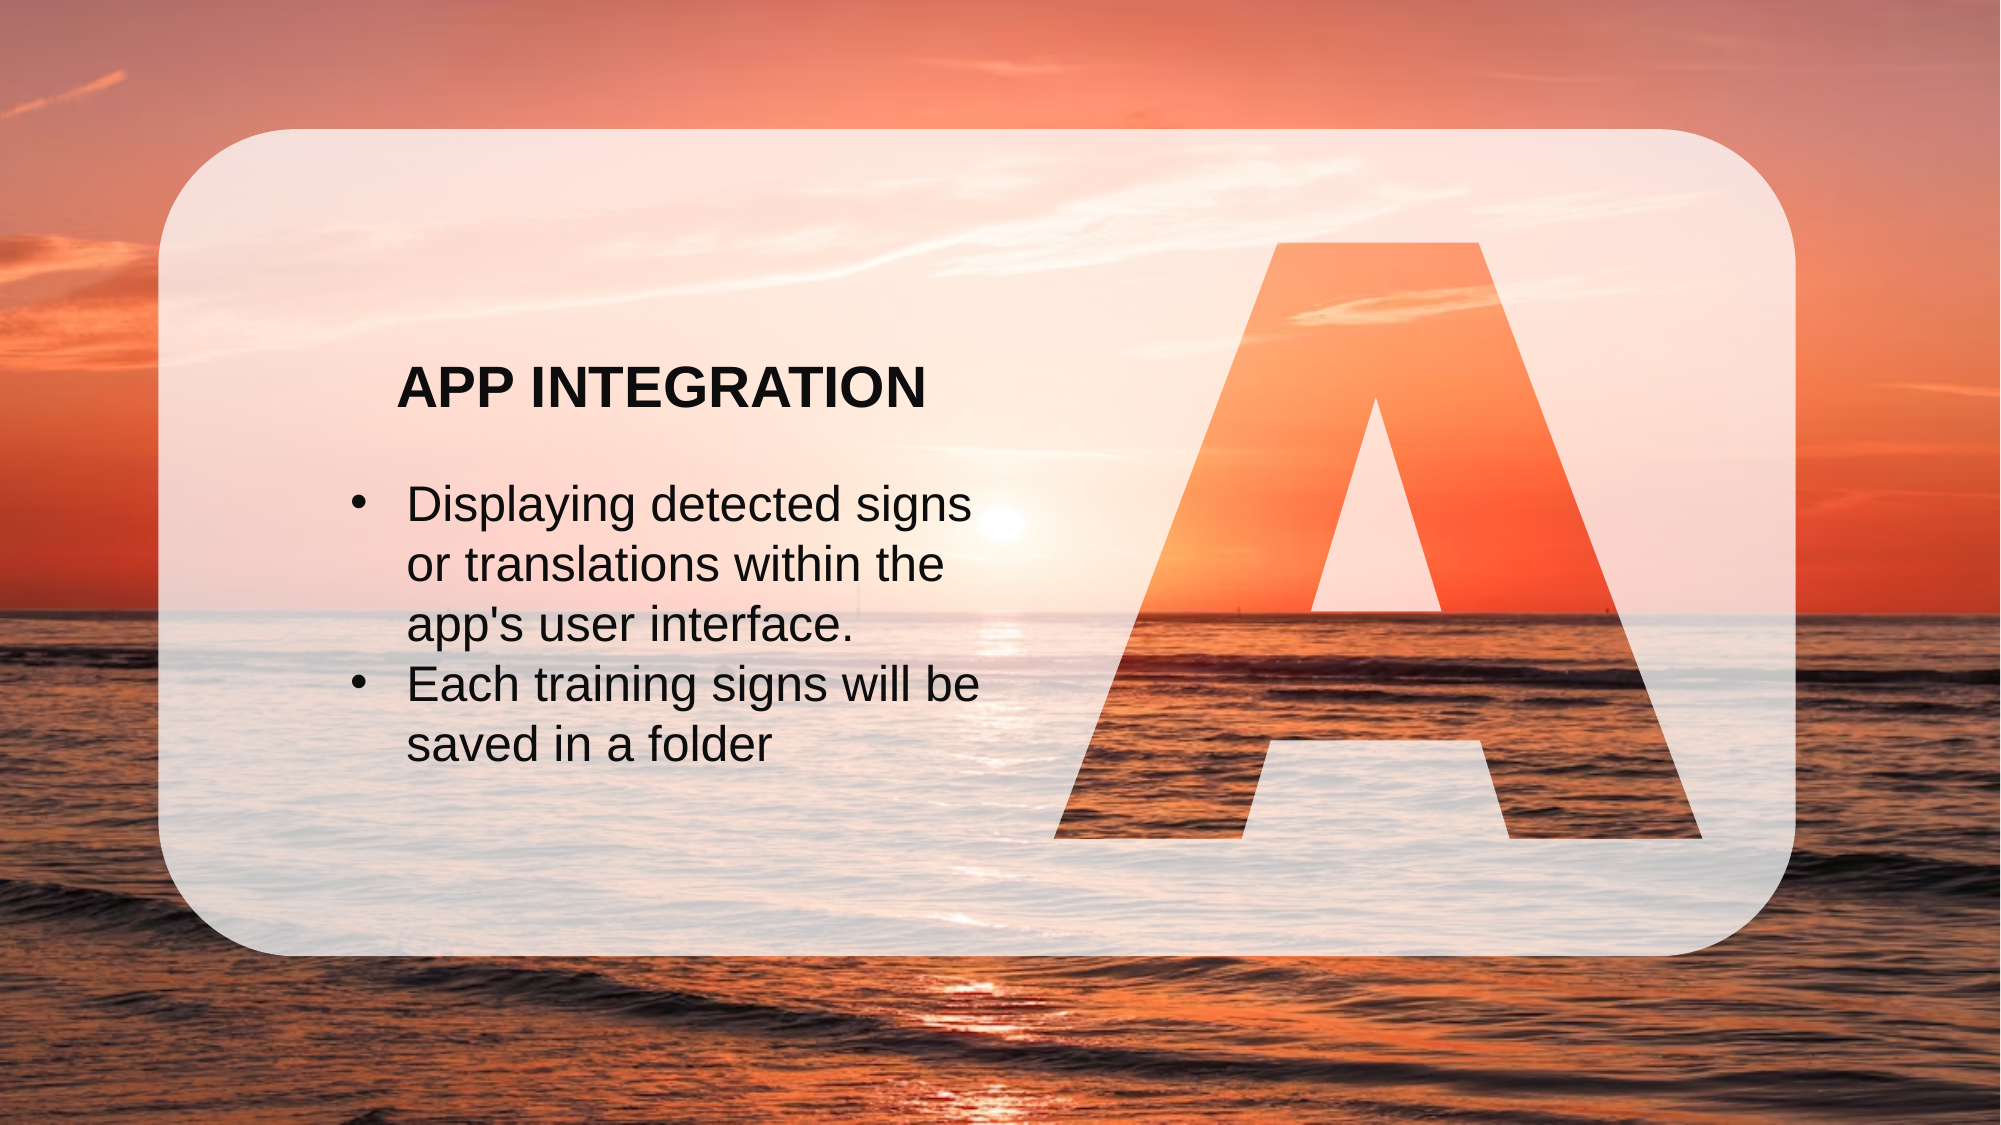

APP INTEGRATION
Displaying detected signs or translations within the app's user interface.
Each training signs will be saved in a folder